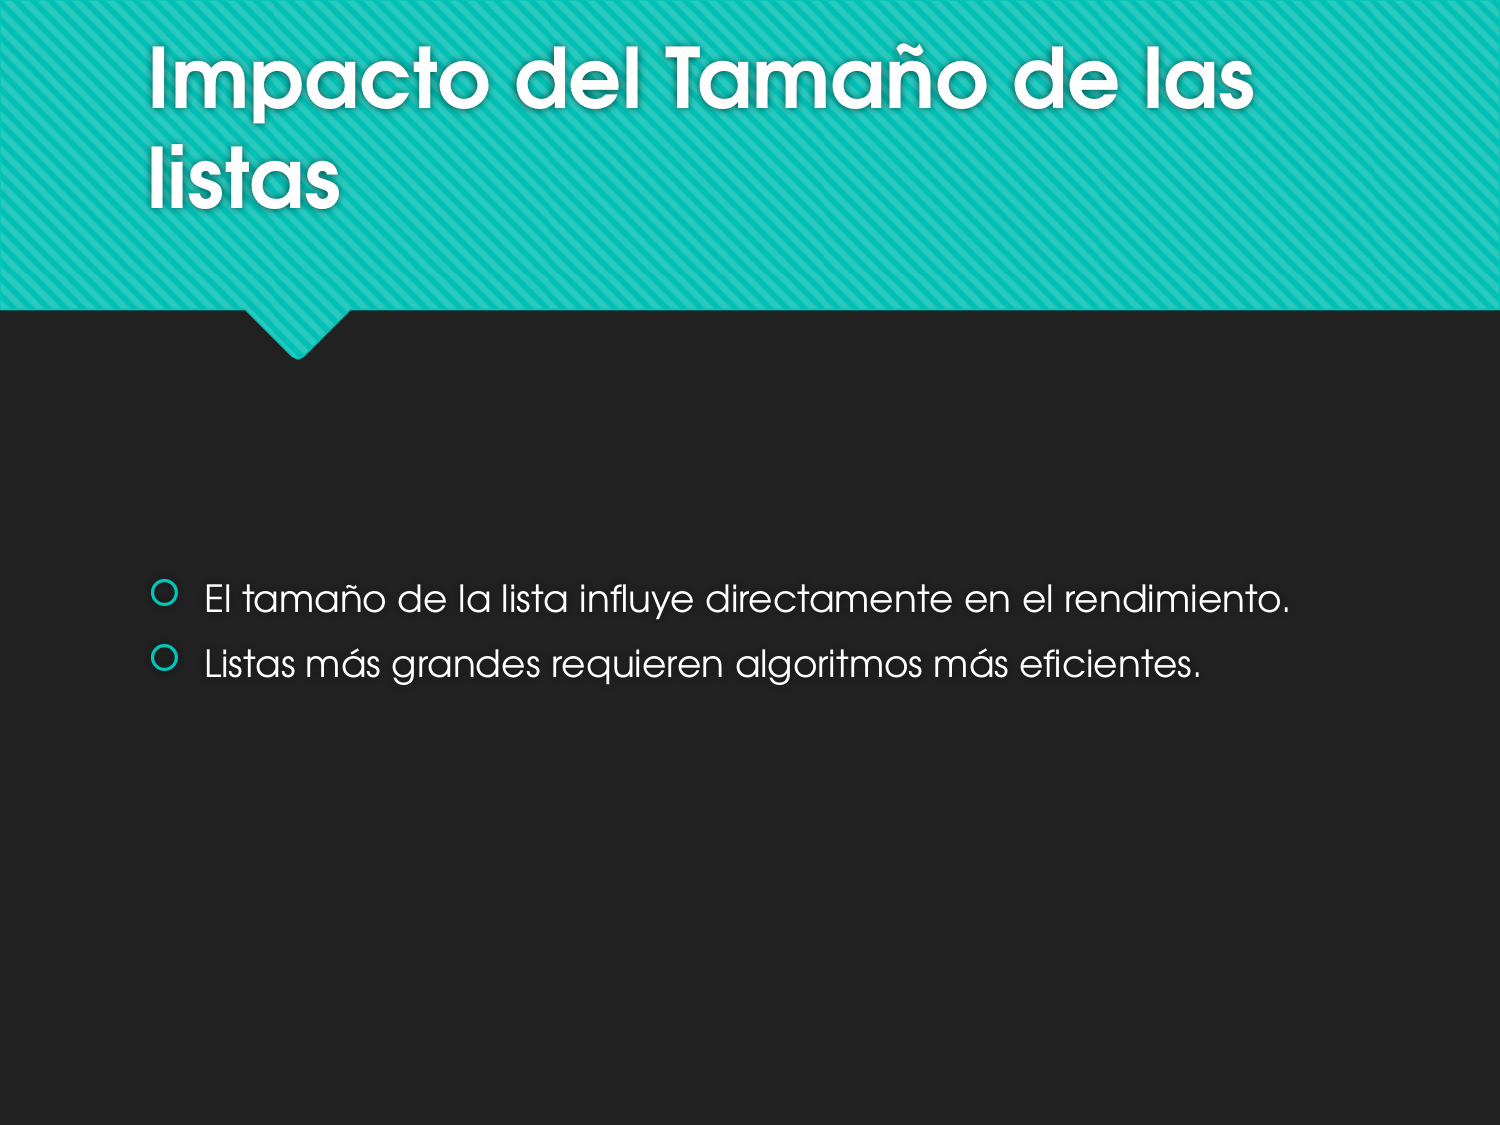

# Impacto del Tamaño de las listas
El tamaño de la lista influye directamente en el rendimiento.
Listas más grandes requieren algoritmos más eficientes.